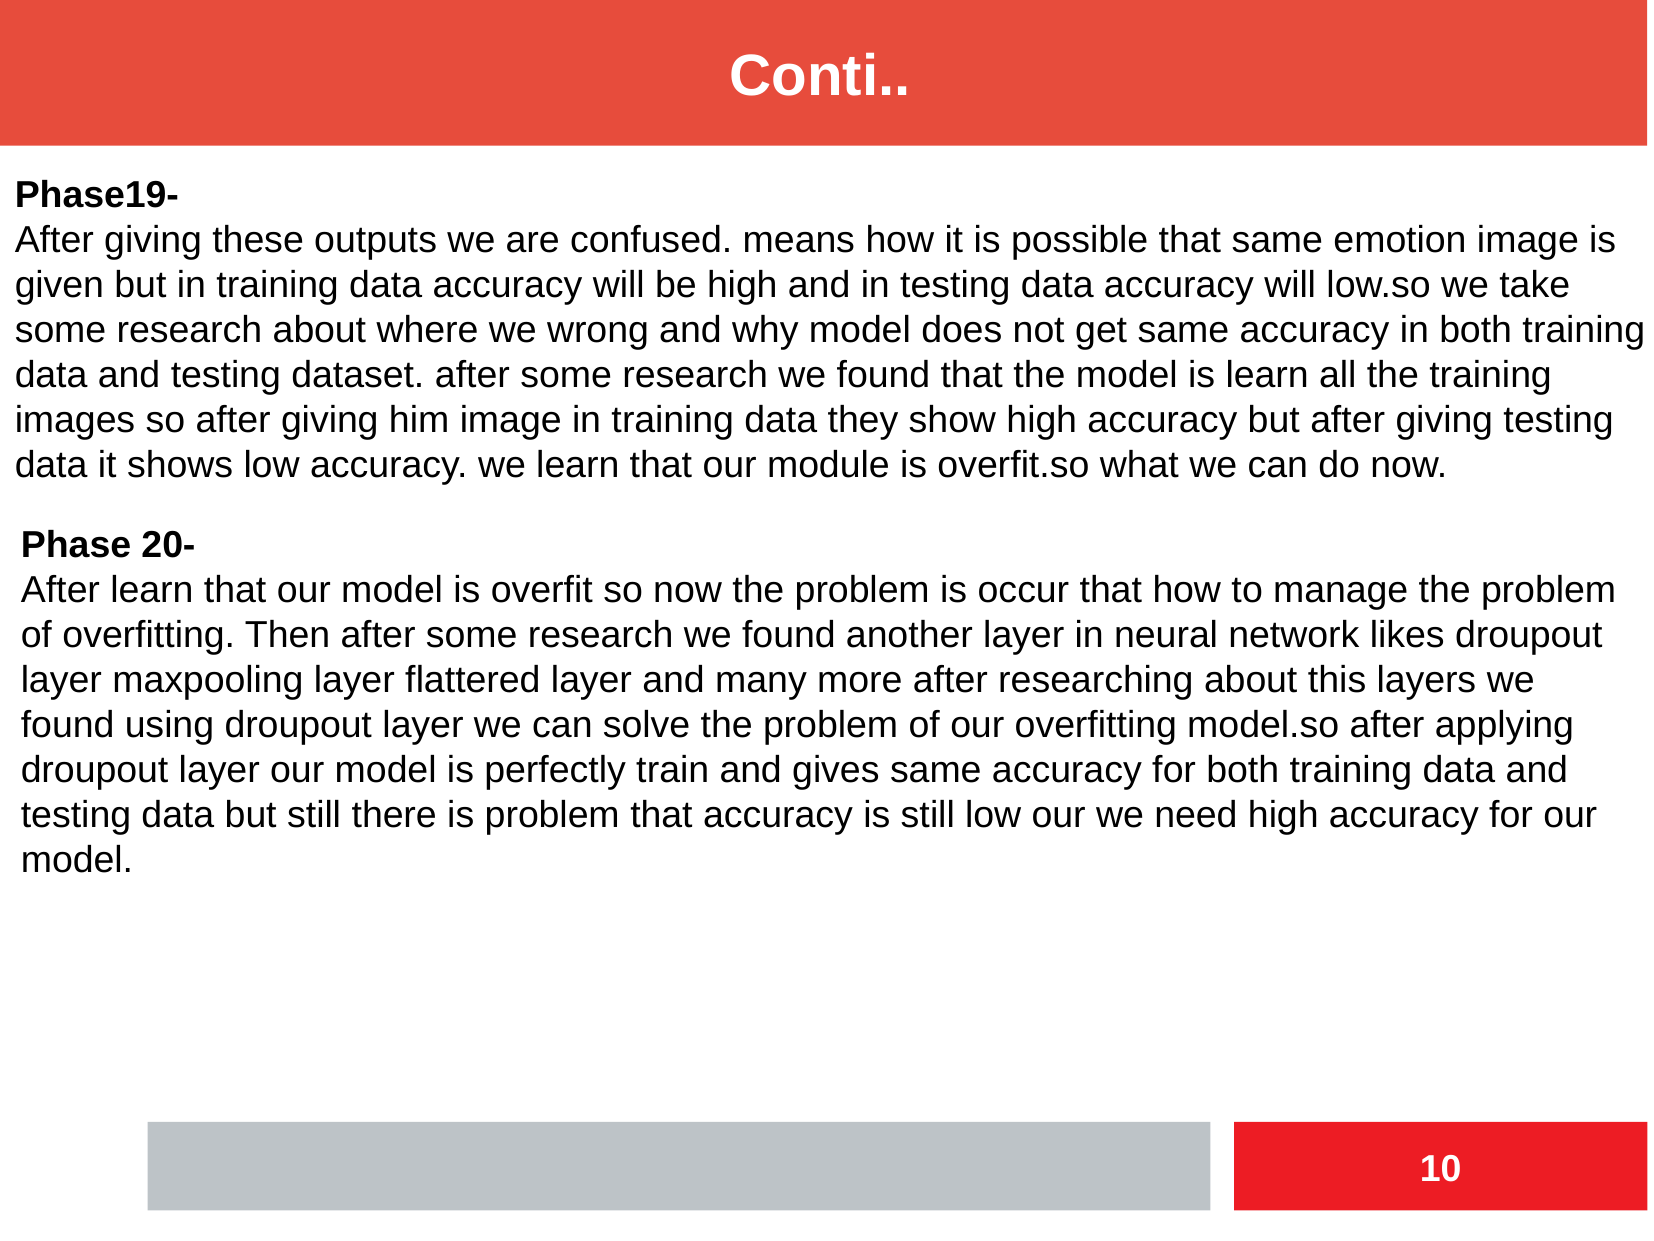

Conti..
Phase19-
After giving these outputs we are confused. means how it is possible that same emotion image is given but in training data accuracy will be high and in testing data accuracy will low.so we take some research about where we wrong and why model does not get same accuracy in both training data and testing dataset. after some research we found that the model is learn all the training images so after giving him image in training data they show high accuracy but after giving testing data it shows low accuracy. we learn that our module is overfit.so what we can do now.

Phase 20-
After learn that our model is overfit so now the problem is occur that how to manage the problem of overfitting. Then after some research we found another layer in neural network likes droupout layer maxpooling layer flattered layer and many more after researching about this layers we found using droupout layer we can solve the problem of our overfitting model.so after applying droupout layer our model is perfectly train and gives same accuracy for both training data and testing data but still there is problem that accuracy is still low our we need high accuracy for our model.

10